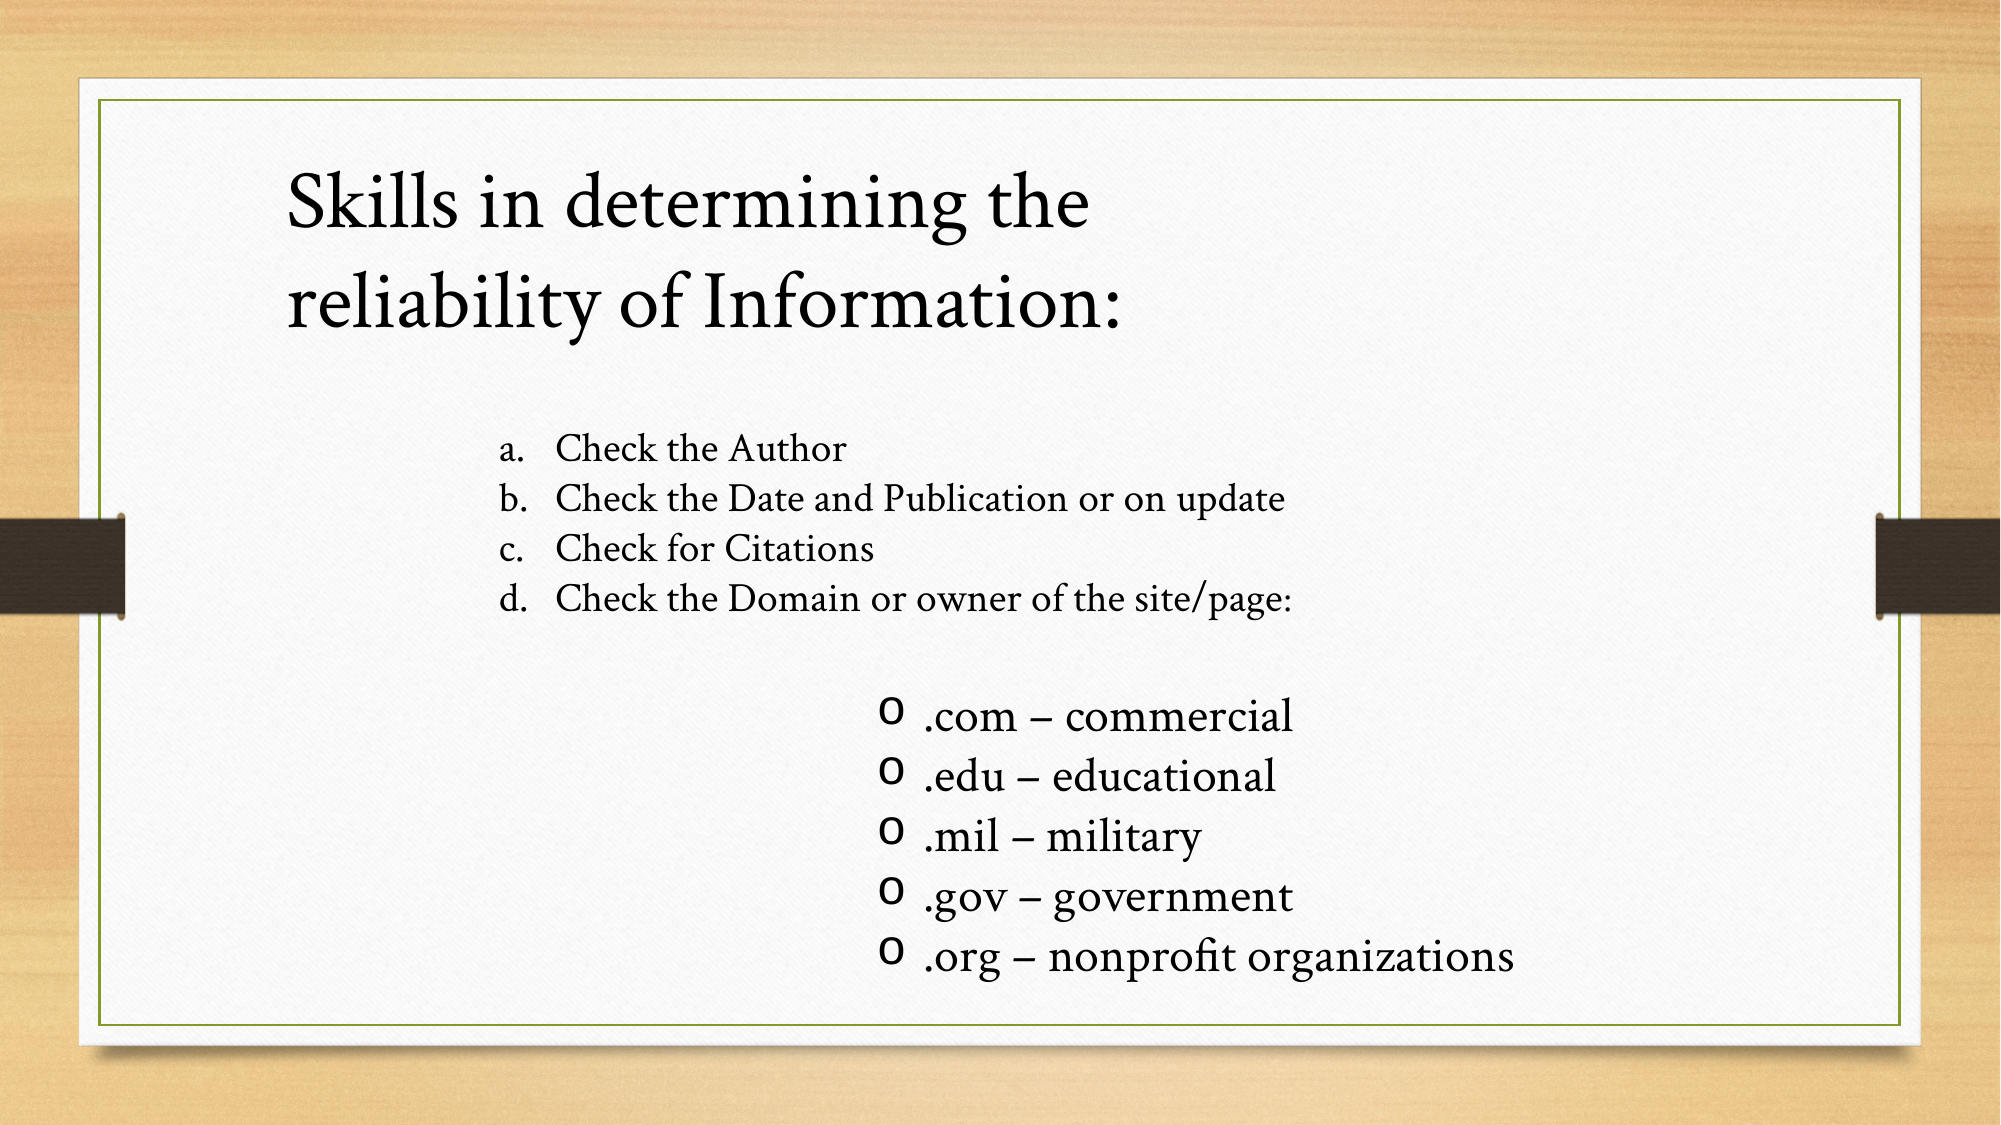

Skills in determining the reliability of Information:
Check the Author
Check the Date and Publication or on update
Check for Citations
Check the Domain or owner of the site/page:
.com – commercial
.edu – educational
.mil – military
.gov – government
.org – nonprofit organizations